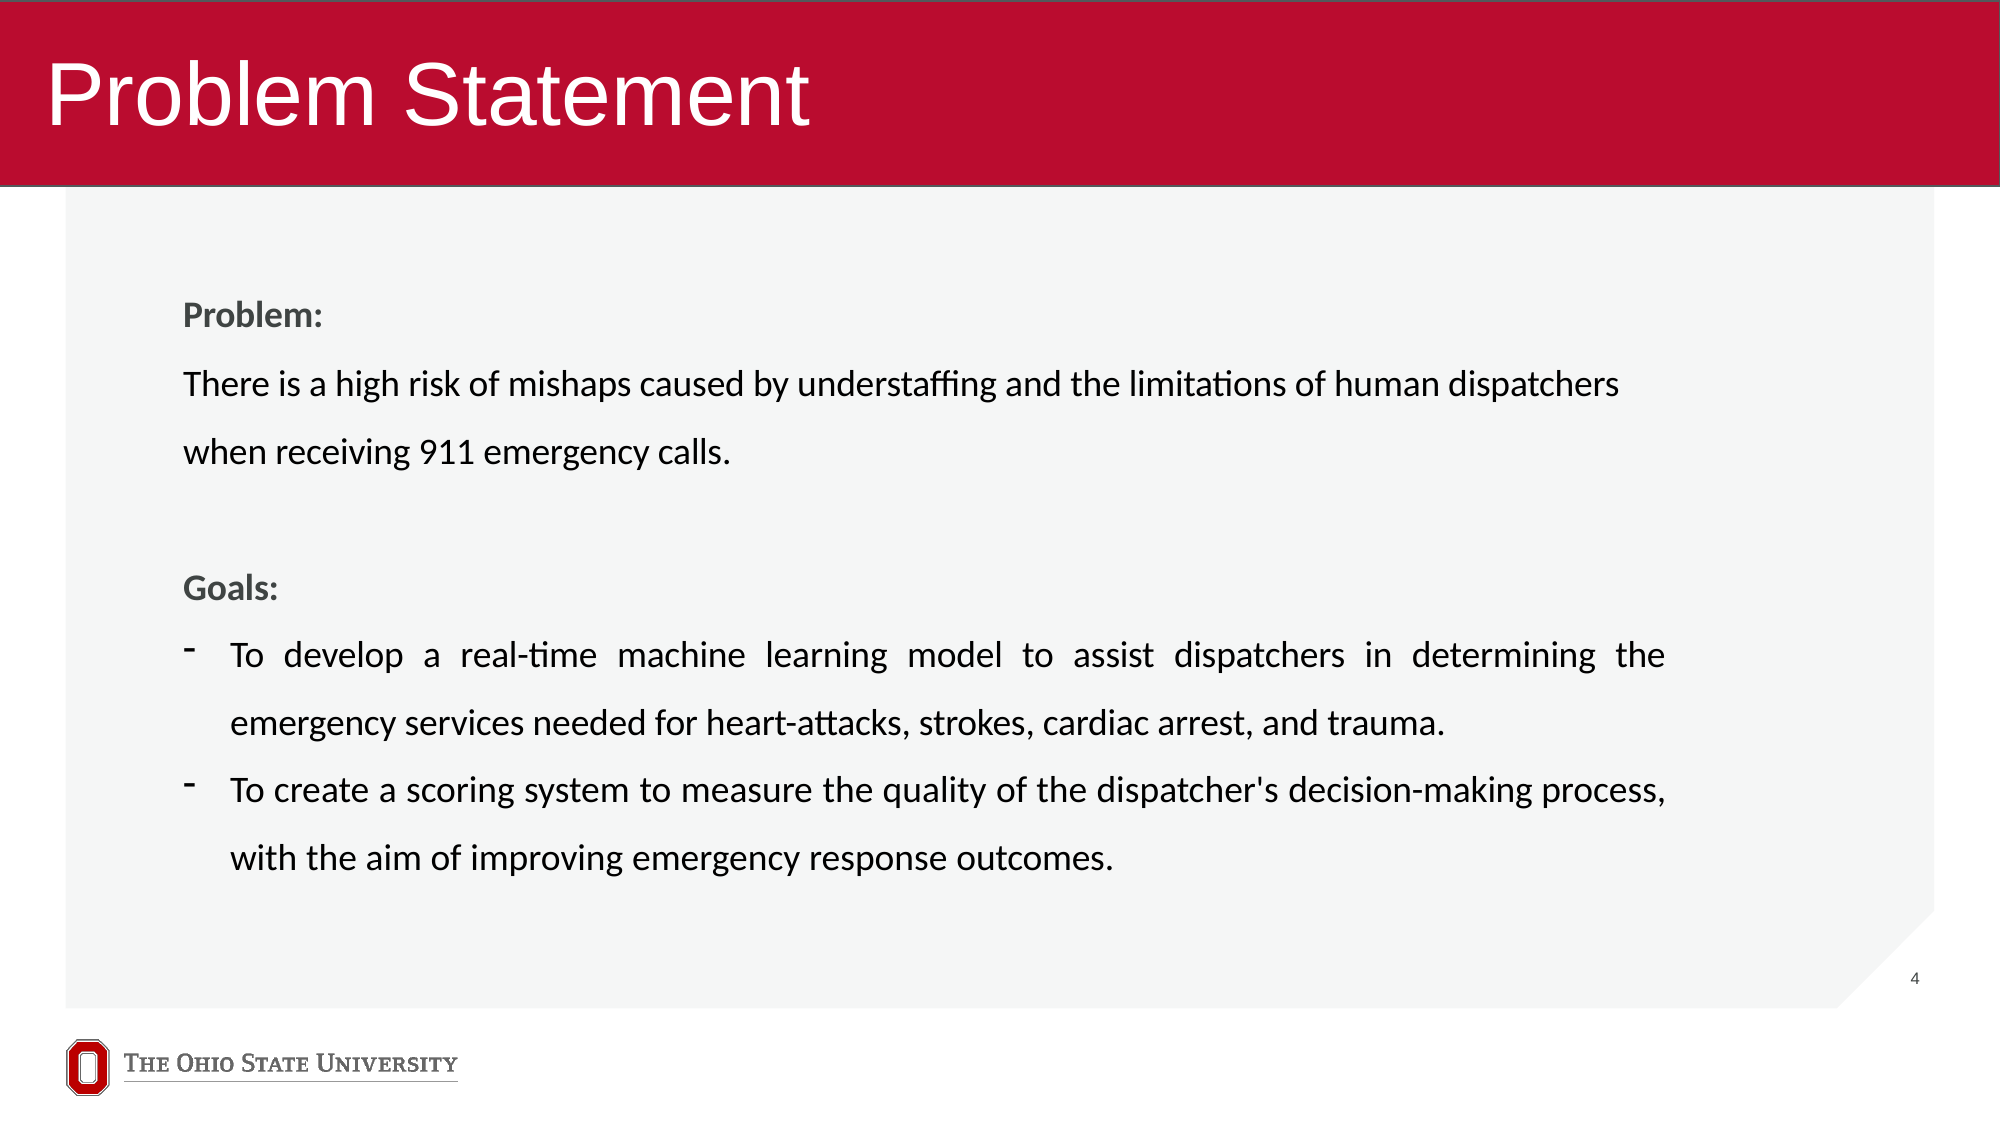

# Problem Statement
Problem:
There is a high risk of mishaps caused by understaffing and the limitations of human dispatchers when receiving 911 emergency calls.

Goals:
To develop a real-time machine learning model to assist dispatchers in determining the emergency services needed for heart-attacks, strokes, cardiac arrest, and trauma.
To create a scoring system to measure the quality of the dispatcher's decision-making process, with the aim of improving emergency response outcomes.
4